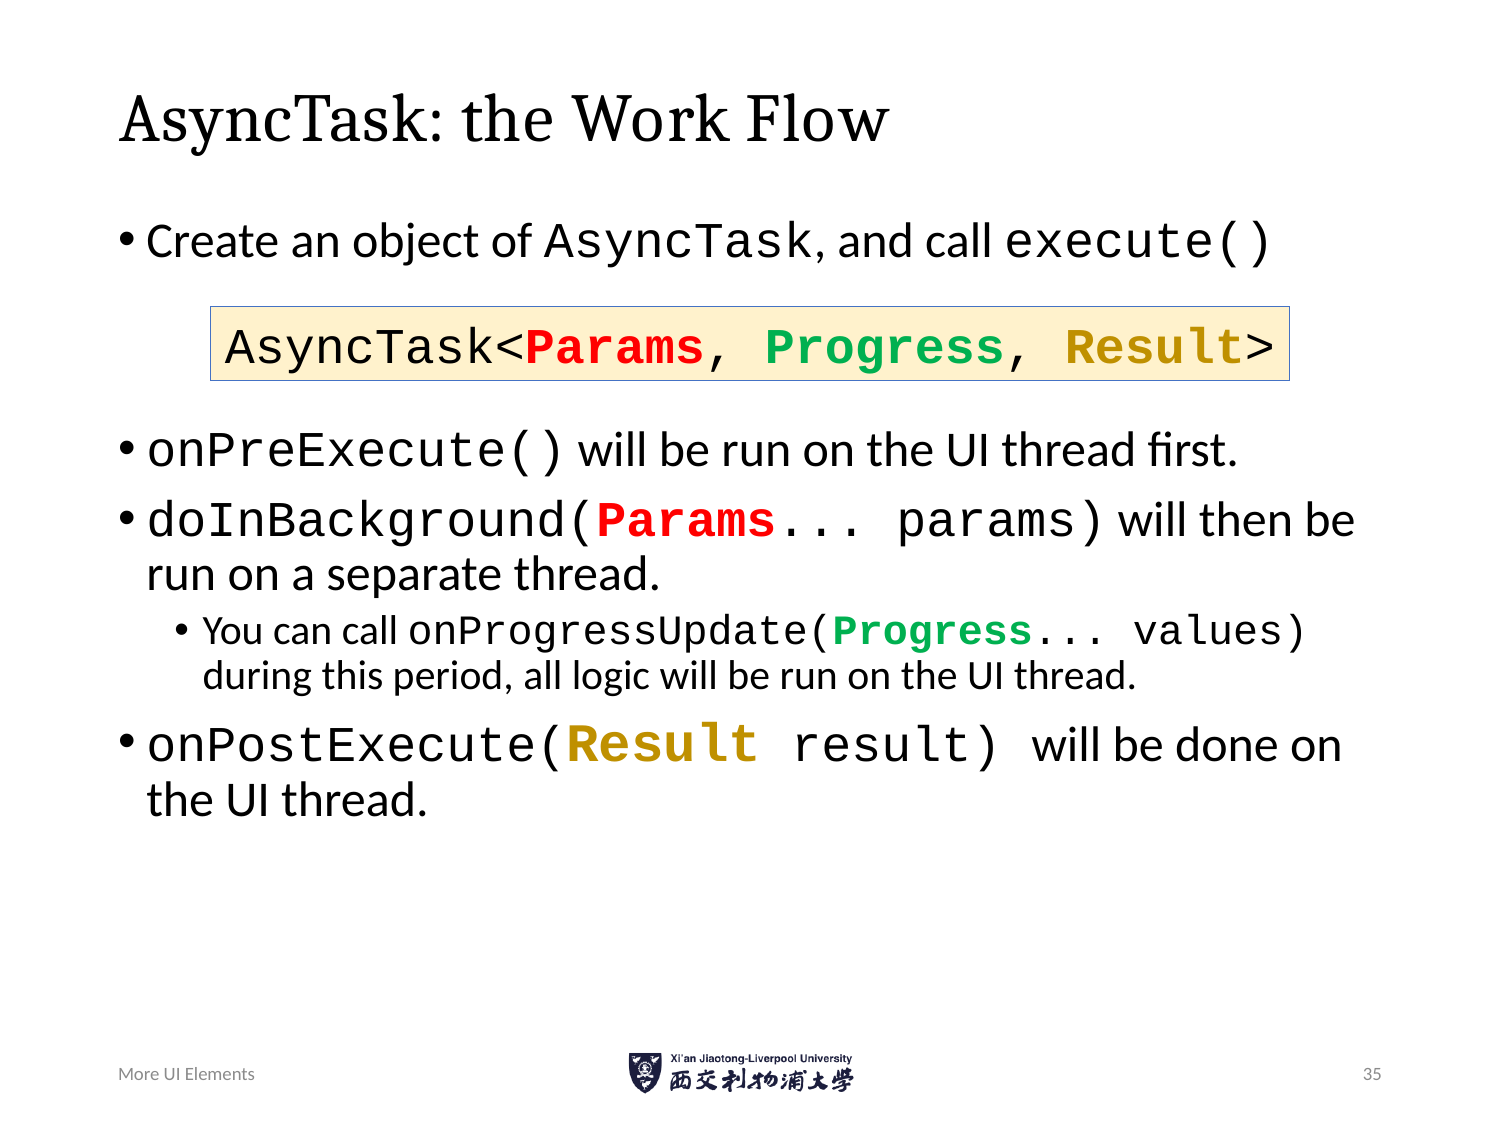

# AsyncTask: the Work Flow
Create an object of AsyncTask, and call execute()

onPreExecute() will be run on the UI thread first.
doInBackground(Params... params) will then be run on a separate thread.
You can call onProgressUpdate(Progress... values) during this period, all logic will be run on the UI thread.
onPostExecute(Result result) will be done on the UI thread.

AsyncTask<Params, Progress, Result>
More UI Elements
35